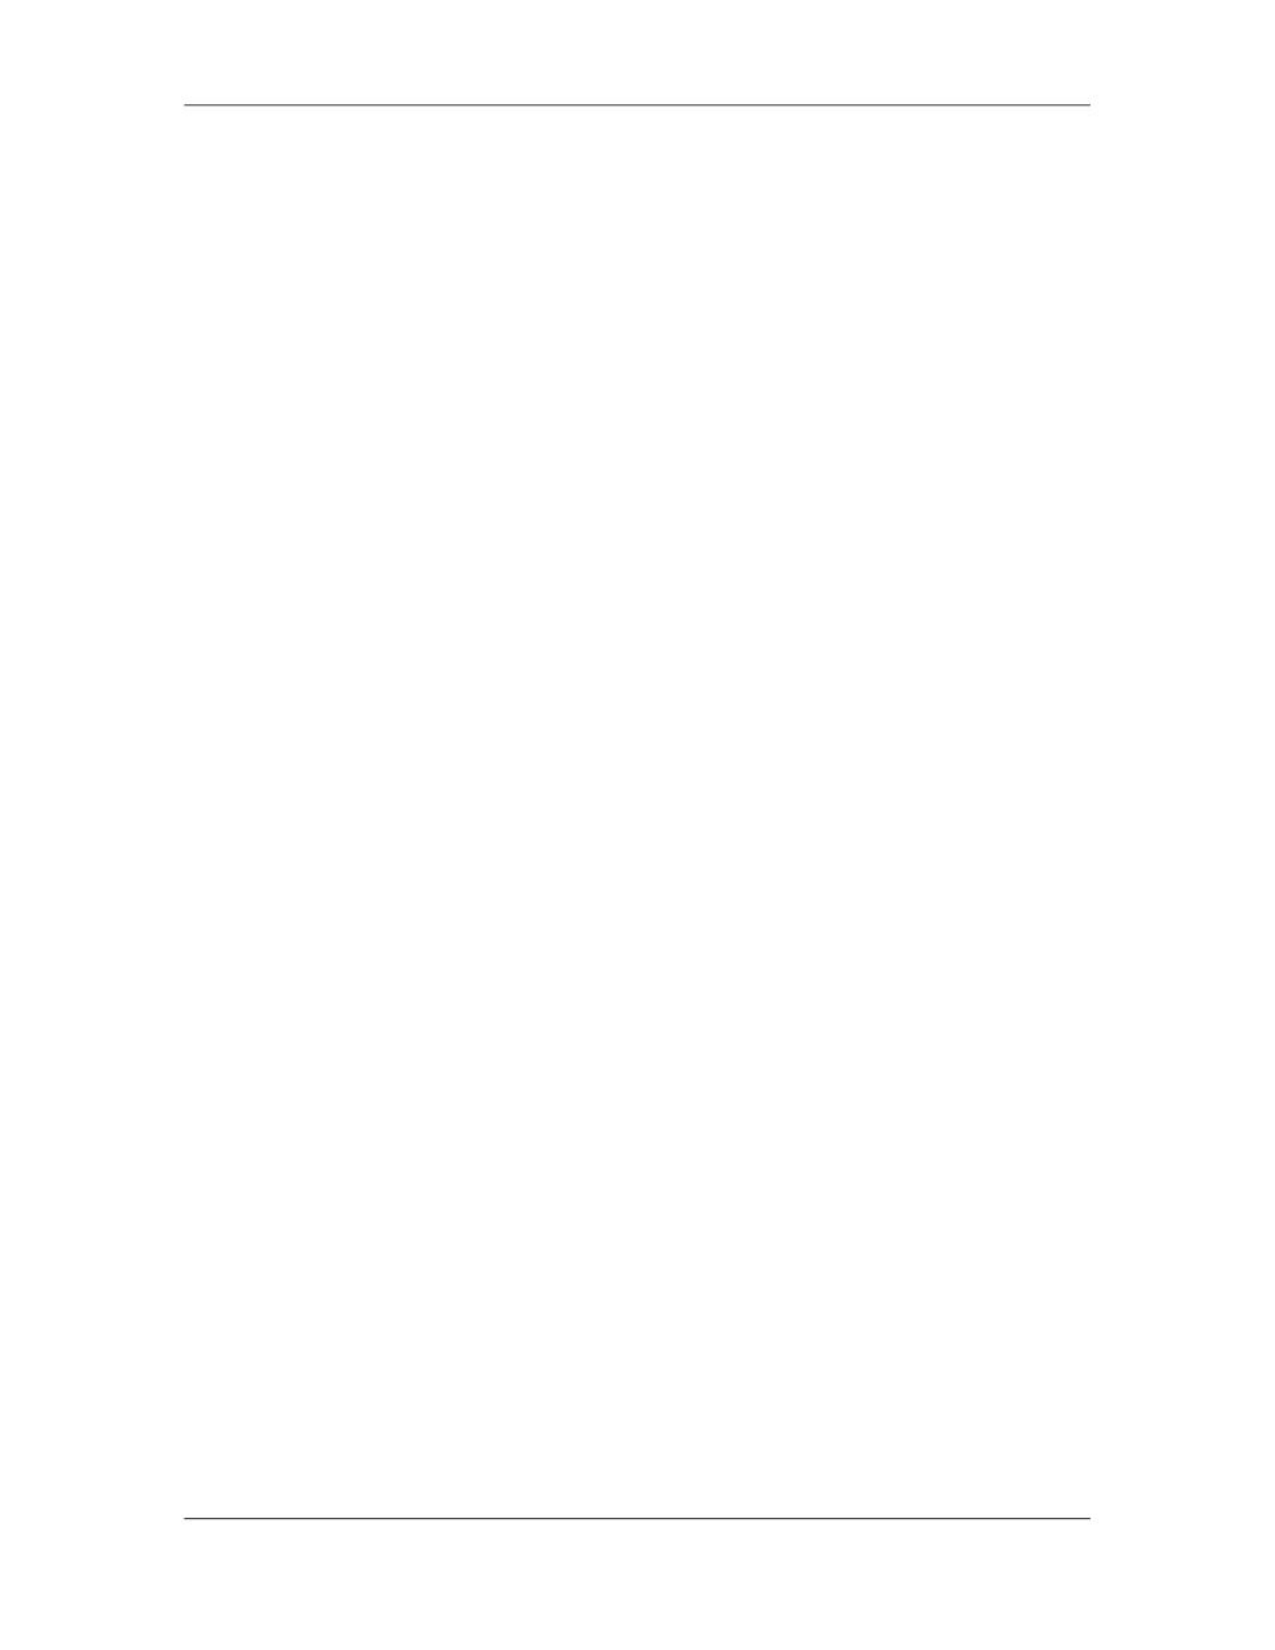

Software Project Management (CS615)

																																																																																																																								disgruntled employee can also try to sabotage the project work by destroying

																																																																																																																								files and programs.

																																																																																																																								A poorly defined management objective is another development process risk.
																																																																																																																								If the language in the management objective is ambiguous and not stated

																																																																																																																								clearly, the risk management program will not function properly.

																																																																																																																								Narrowly focused and changing objectives that are not updated can also be
																																																																																																																								counted as risks.

																																																																																																																								Lack of contingency plans, incomplete cost estimates, and unrealistic

																																																																																																																								schedules are also potential risks in a project.

																																																																																																																								Similarly, unrealistic performance standards are also potential risks to the
																																																																																																																								development process.

																																																																																																																								Other possible risks include contractual risks, technological risks, and

																																																																																																																								inadequate documentation of other concurrent projects.

																																																																																																	ii.															Product Risks
																																																																																																																								Product risks crop up in the form of changing requirements during product

																																																																																																																								development.

																																																																																																																								Incomplete and unclear requirements are a risk to the product during
																																																																																																																								development.

																																																																																																																								Similarly, problems in meeting design specifications can also be categorized

																																																																																																																								as risk to product development.

																																																																																																																								Risks could arise if the project deliverables or objectives are not clearly
																																																																																																																								defined or if technical data is missing.

																																																																																																																								The possibility of several alternatives at any given time during the project is

																																																																																																																								also a cause of concern. If errors are not recognized during the design phase,
																																																																																																																								they could turn into risks for the project.

																																																																																																																								Similarly, risks could arise due to the size and complexity of the product or

																																																																																																																								while achieving client acceptance of the product.

																																																																																																																								Note:
																																																																																																																								The key idea in risk management is not to wait for a risk to materialize and

																																																																																																																								become a problem. The objective of risk management is to ensure that for
																																																																																																																								each perceived risk; you know well in advance how to tackle it.

																																																																																						                                                                                                                                 336

																																																																																																																																																																																						© Copyright Virtual University of Pakistan